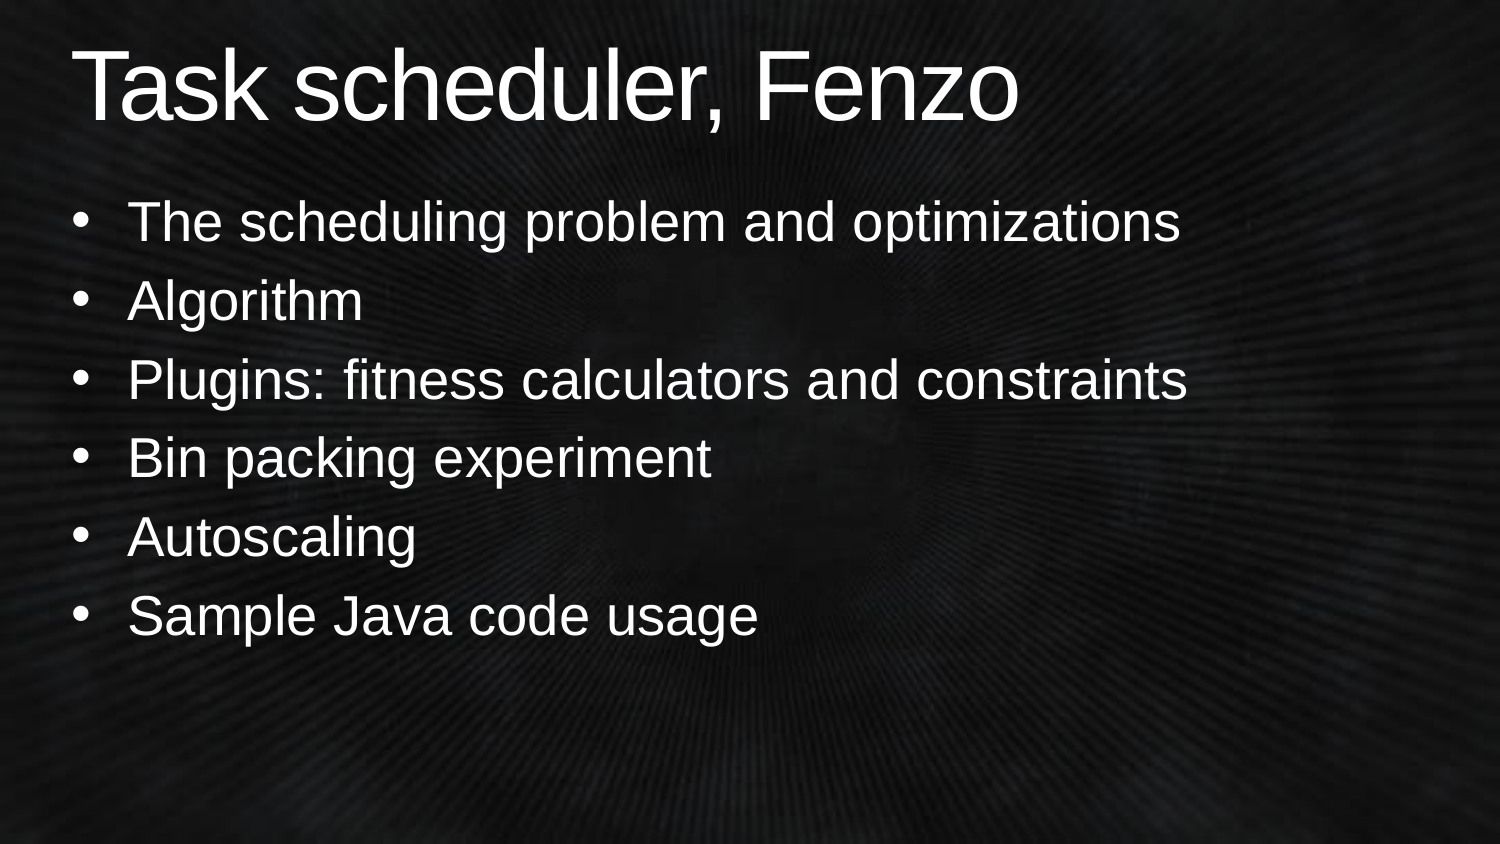

# Task scheduler, Fenzo
The scheduling problem and optimizations
Algorithm
Plugins: fitness calculators and constraints
Bin packing experiment
Autoscaling
Sample Java code usage